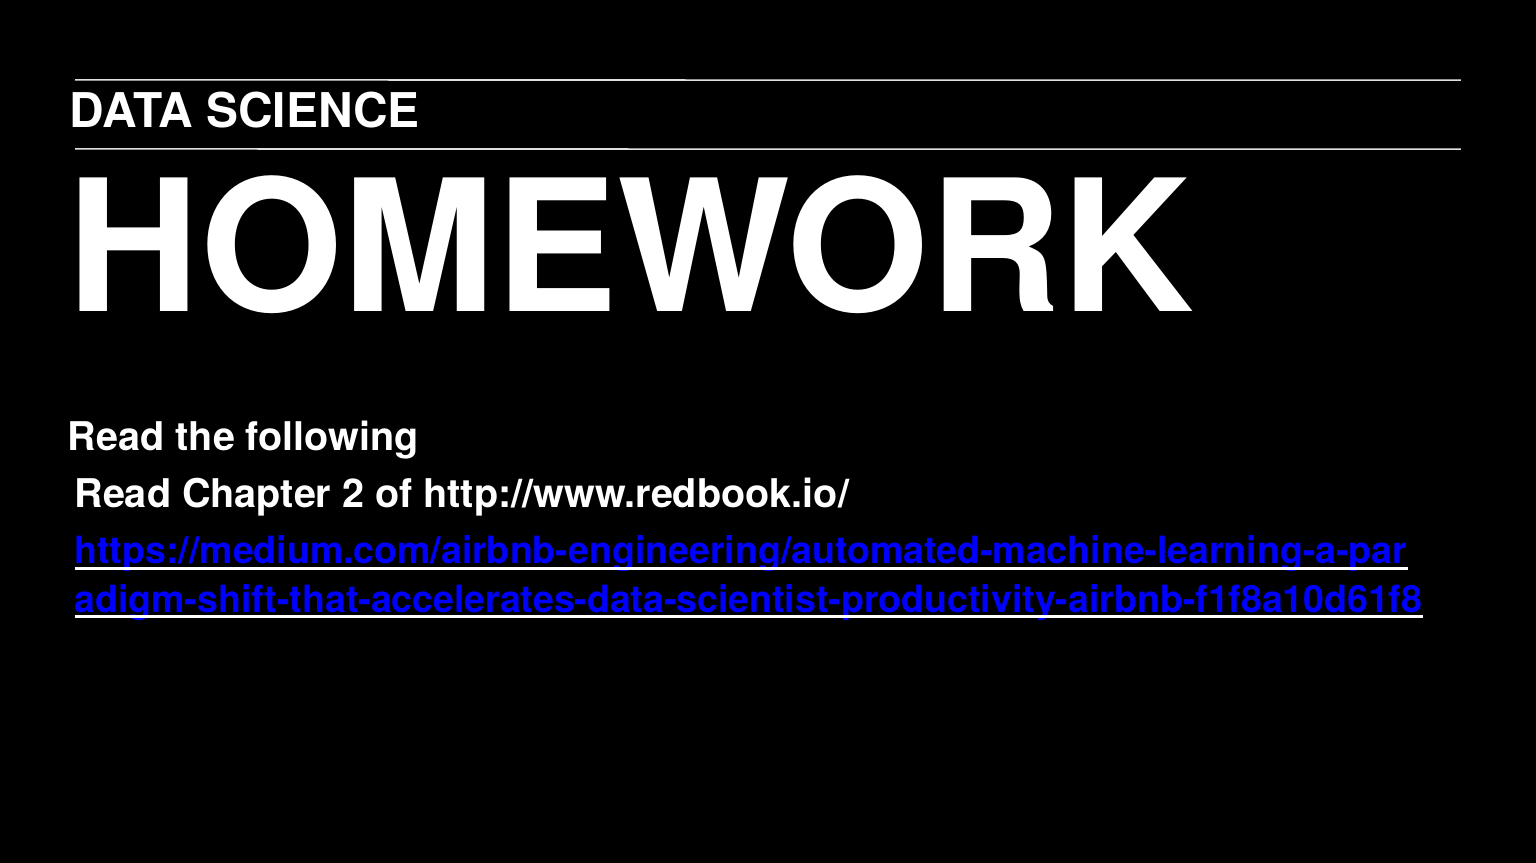

DATA SCIENCE

HOMEWORK

Read the following
Read Chapter 2 of http://www.redbook.io/
https://medium.com/airbnb-engineering/automated-machine-learning-a-paradigm-shift-that-accelerates-data-scientist-productivity-airbnb-f1f8a10d61f8